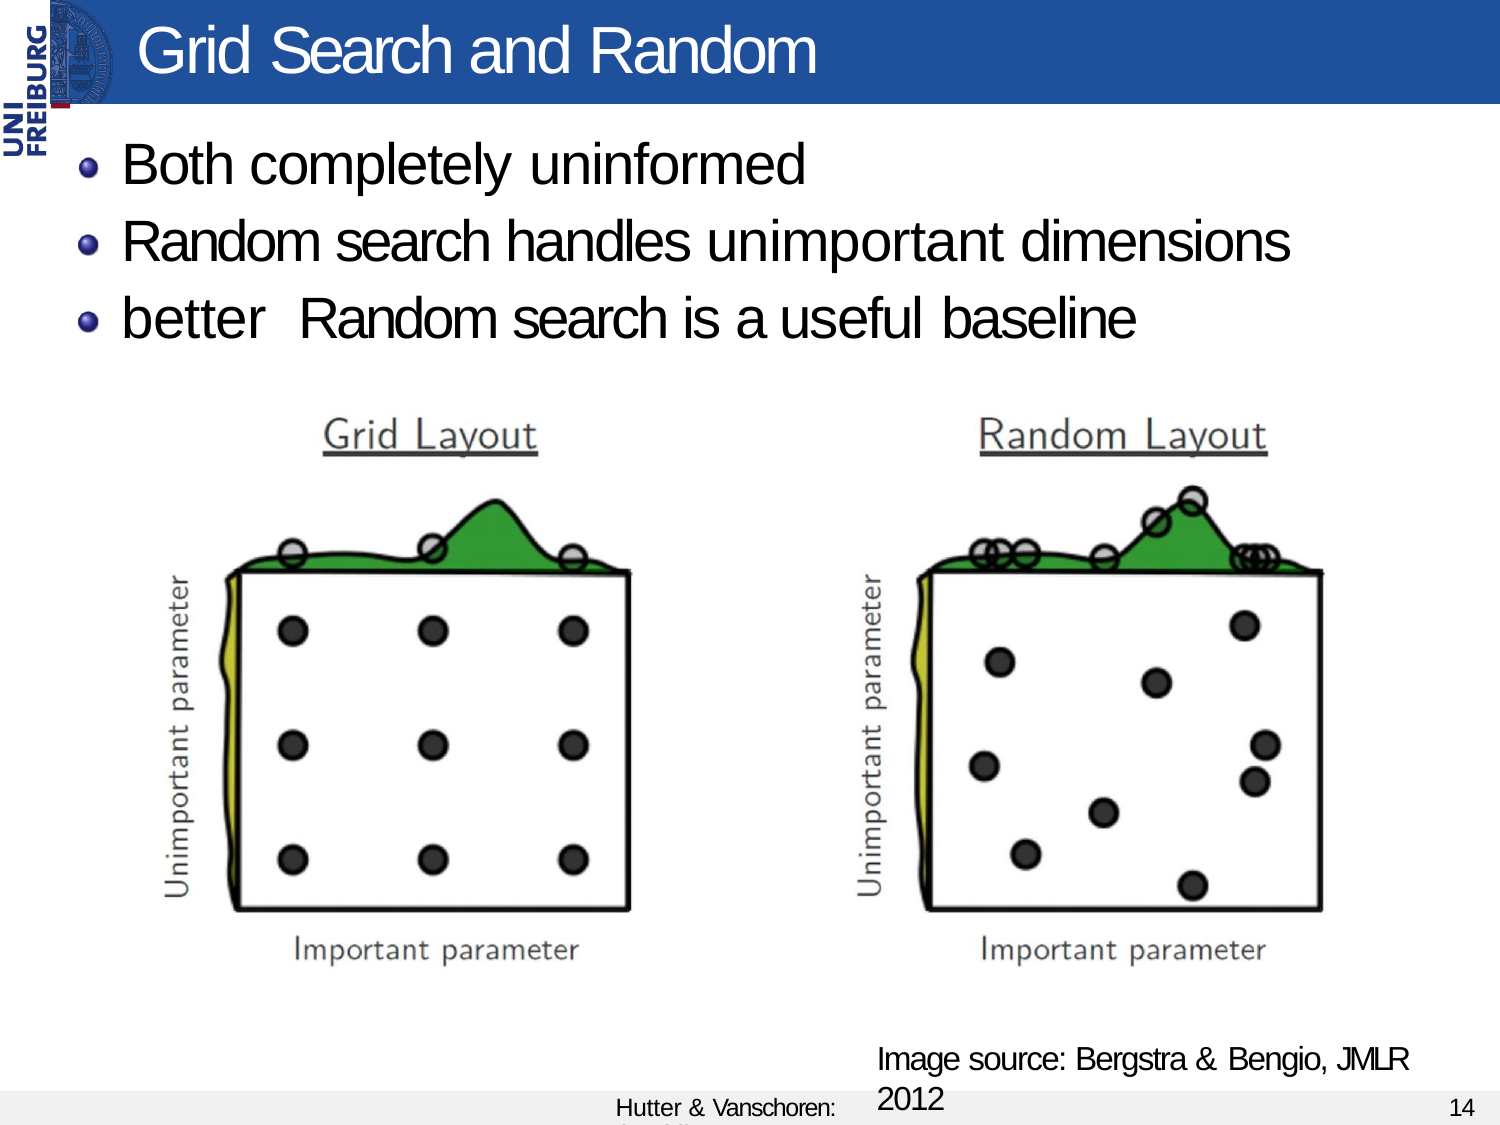

# Grid Search and Random Search
Both completely uninformed
Random search handles unimportant dimensions better  Random search is a useful baseline

Image source: Bergstra & Bengio, JMLR 2012

Hutter & Vanschoren: AutoML
14